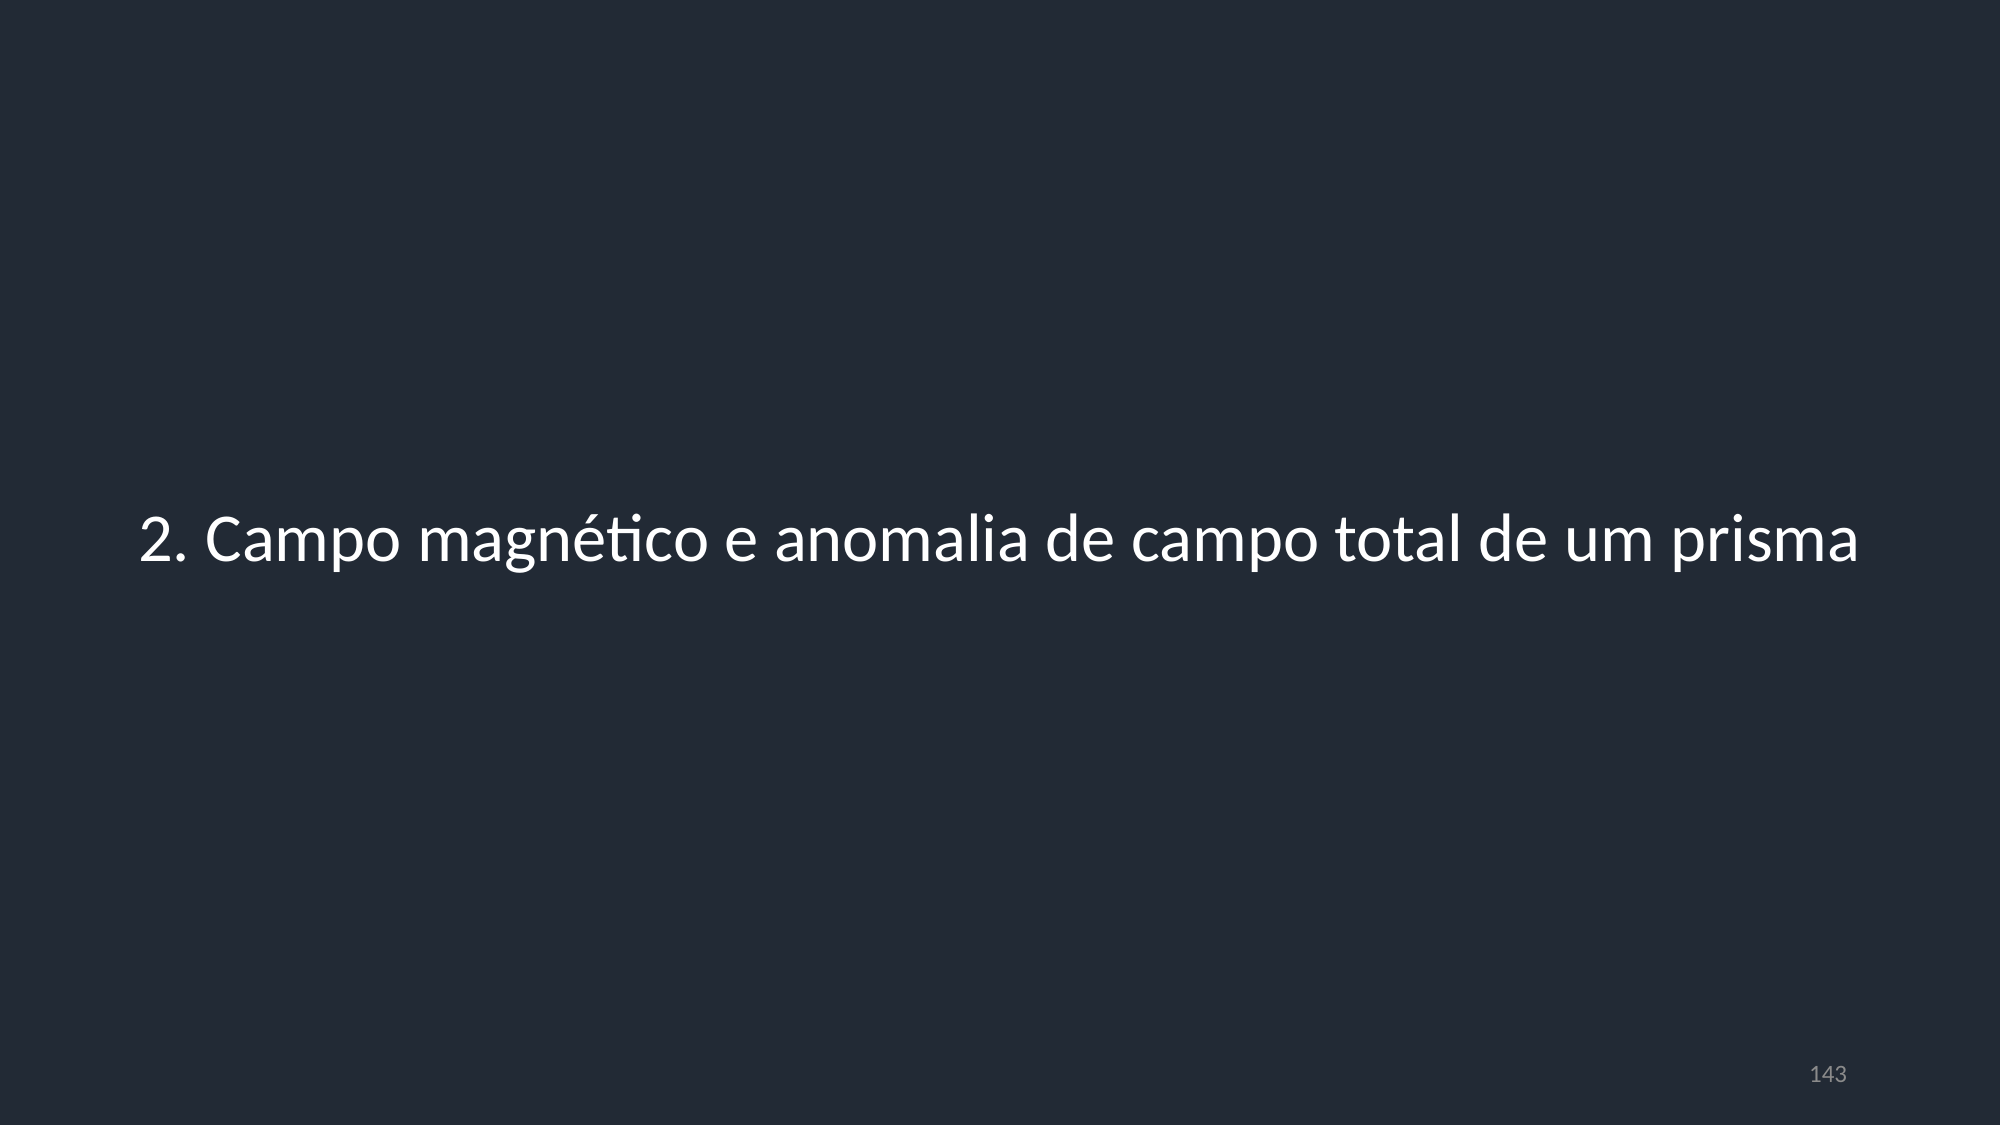

2. Campo magnético e anomalia de campo total de um prisma
143